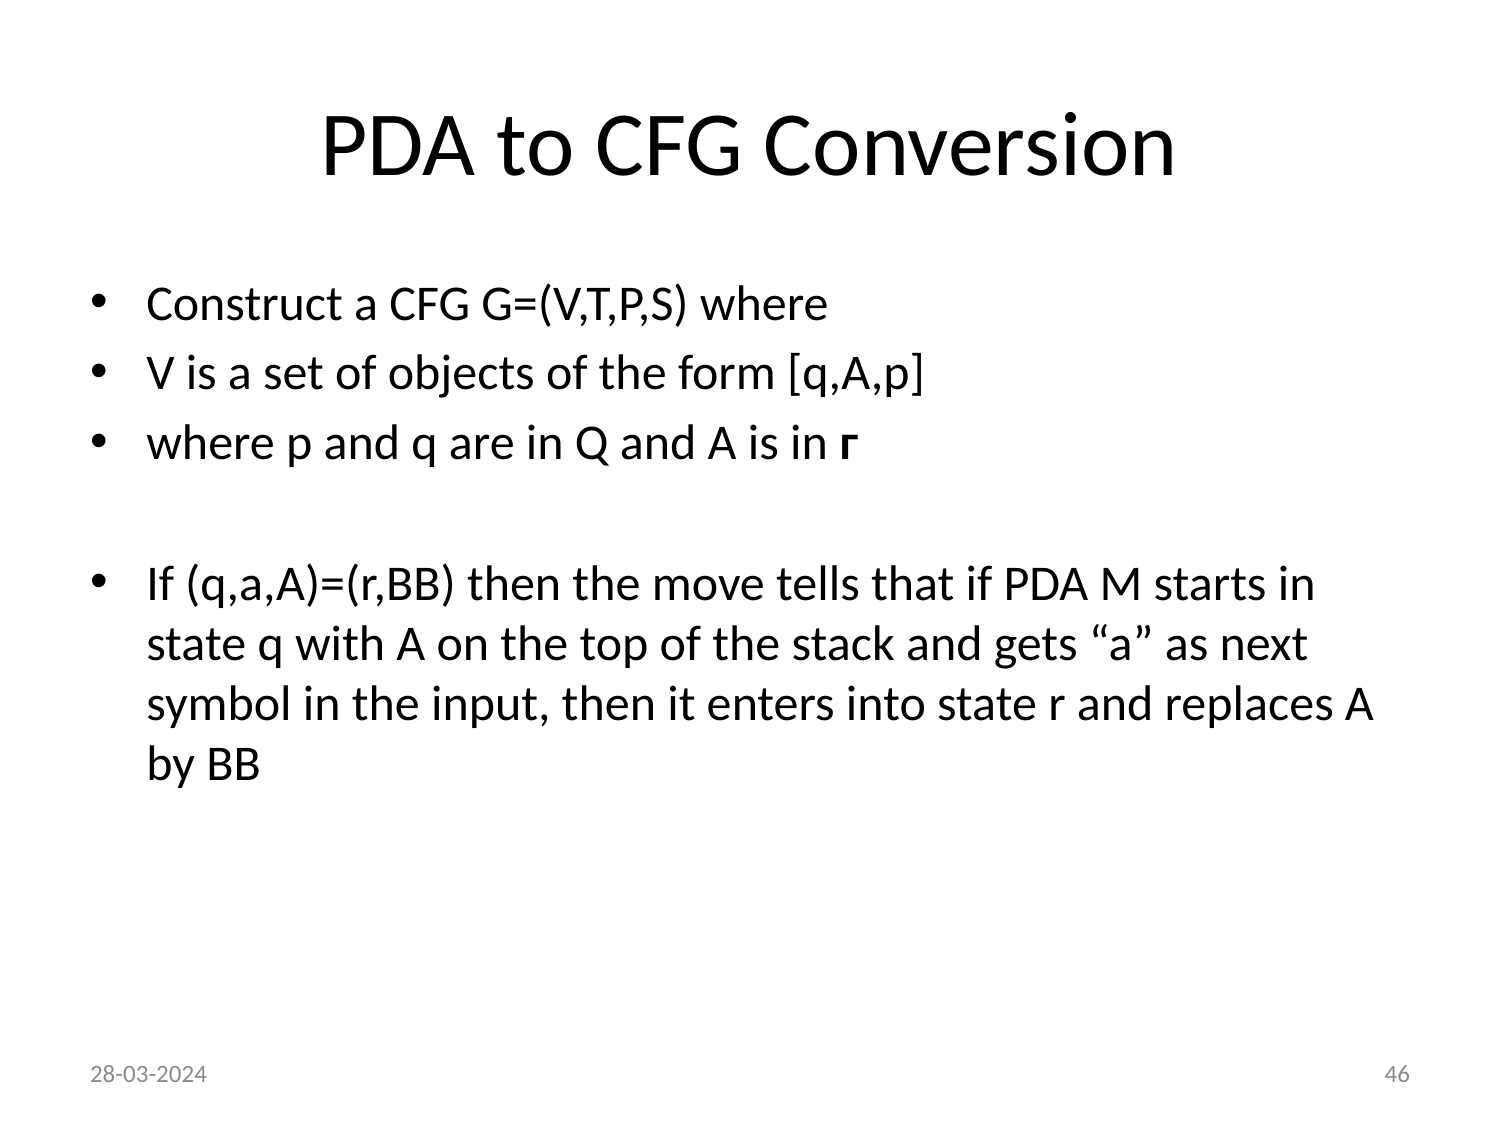

# PDA to CFG Conversion
Construct a CFG G=(V,T,P,S) where
V is a set of objects of the form [q,A,p]
where p and q are in Q and A is in ᴦ

If (q,a,A)=(r,BB) then the move tells that if PDA M starts in state q with A on the top of the stack and gets “a” as next symbol in the input, then it enters into state r and replaces A by BB

28-03-2024
46